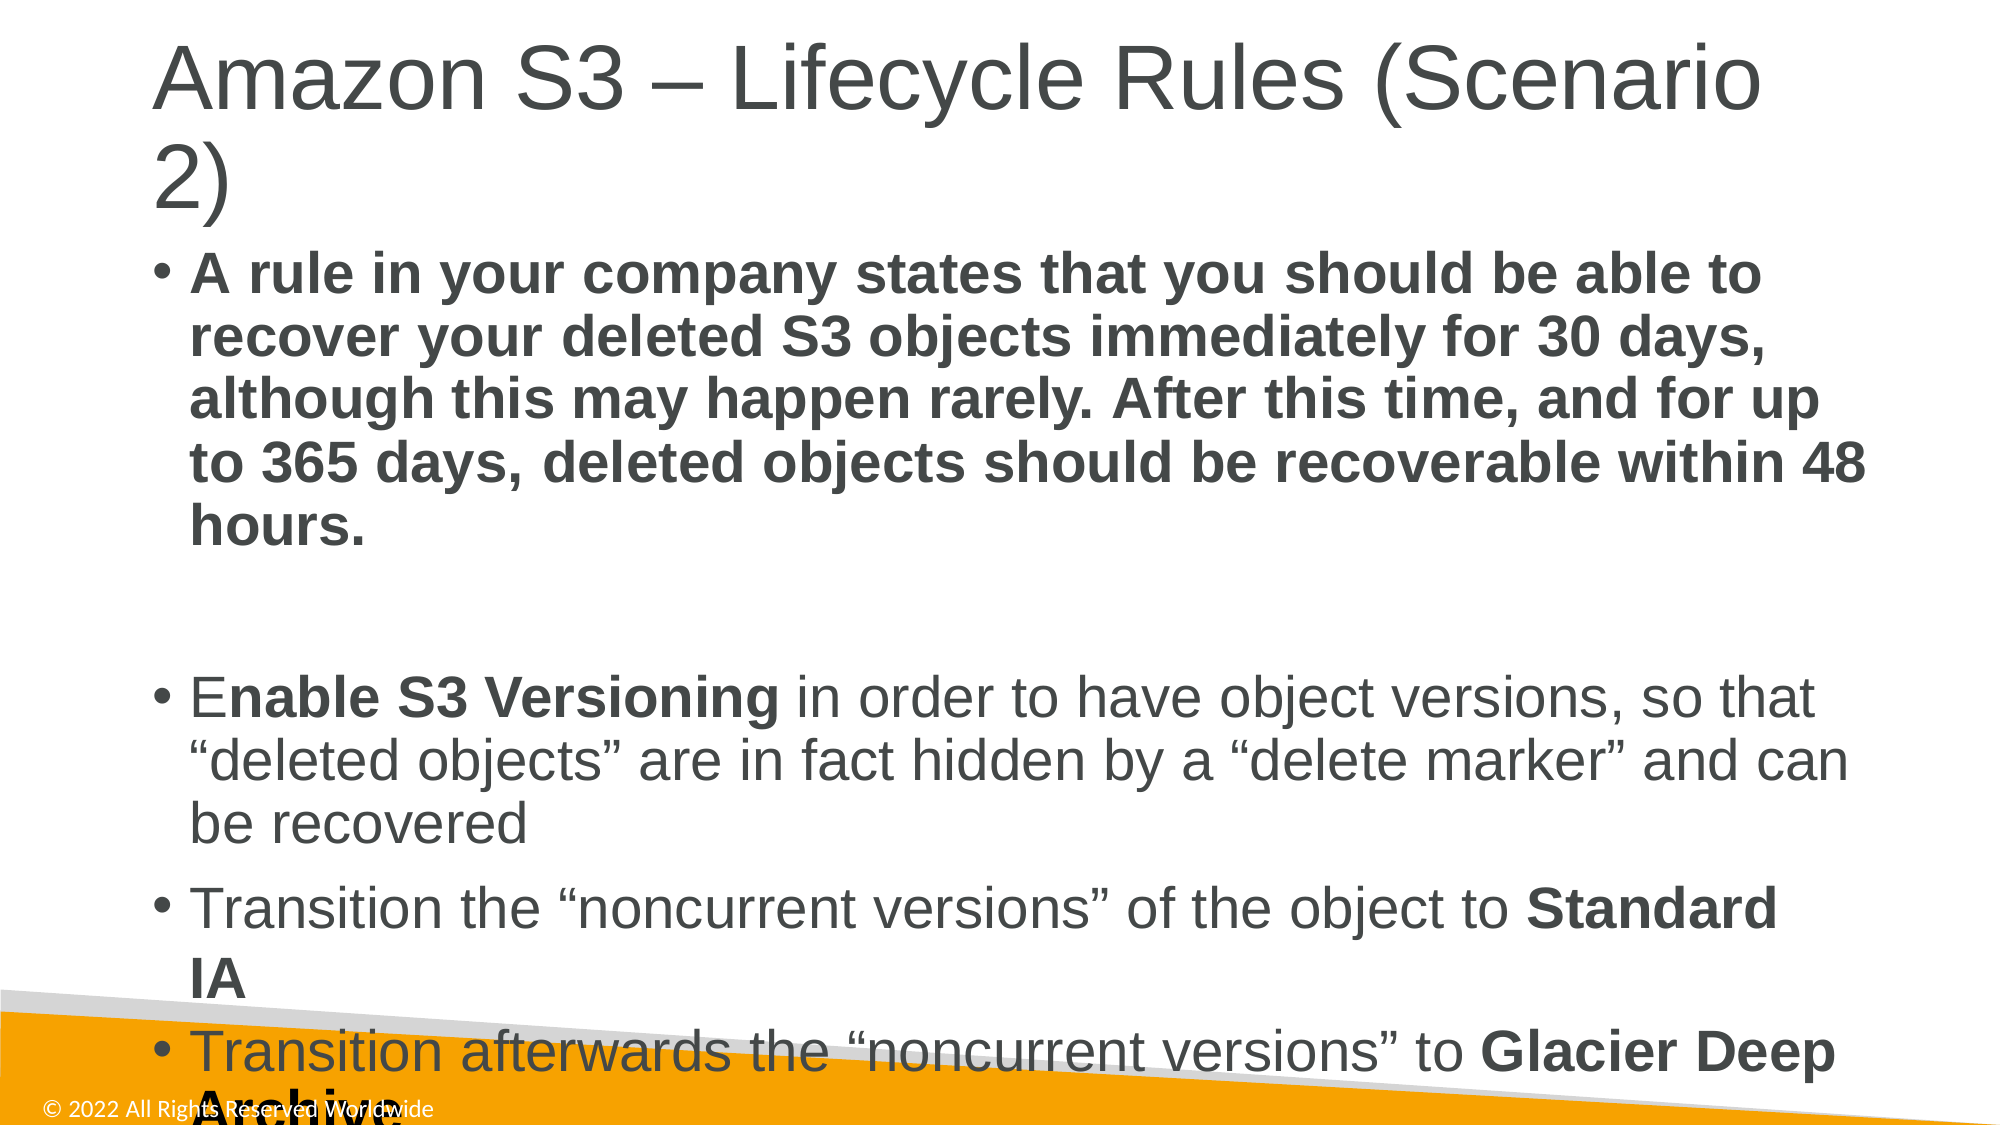

# Amazon S3 – Lifecycle Rules (Scenario 2)
A rule in your company states that you should be able to recover your deleted S3 objects immediately for 30 days, although this may happen rarely. After this time, and for up to 365 days, deleted objects should be recoverable within 48 hours.

Enable S3 Versioning in order to have object versions, so that “deleted objects” are in fact hidden by a “delete marker” and can be recovered
Transition the “noncurrent versions” of the object to Standard IA
Transition afterwards the “noncurrent versions” to Glacier Deep Archive
© 2022 All Rights Reserved Worldwide